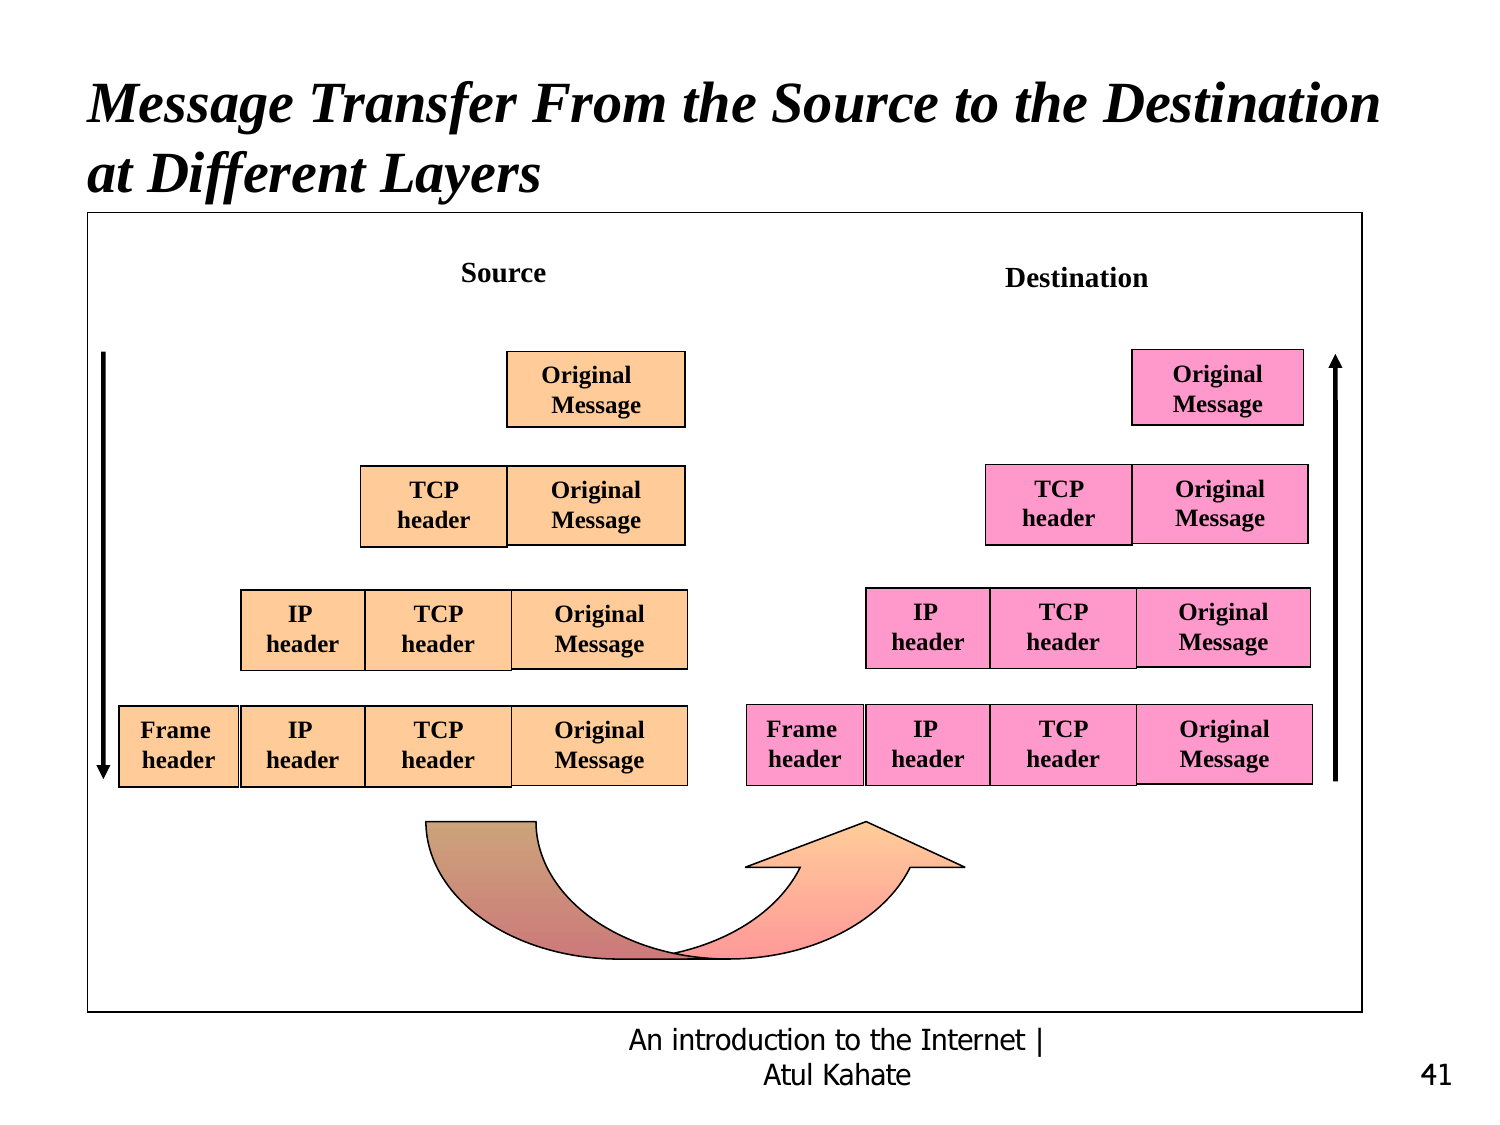

Message Transfer From the Source to the Destination at Different Layers

Source
Destination
Original Message
Original    Message

TCP header
Original Message
TCP header
Original Message
IP  header
TCP header
Original Message
IP  header
TCP header
Original Message
Frame  header
IP  header
TCP header
Original Message
Frame  header
IP  header
TCP header
Original Message

An introduction to the Internet | Atul Kahate
41